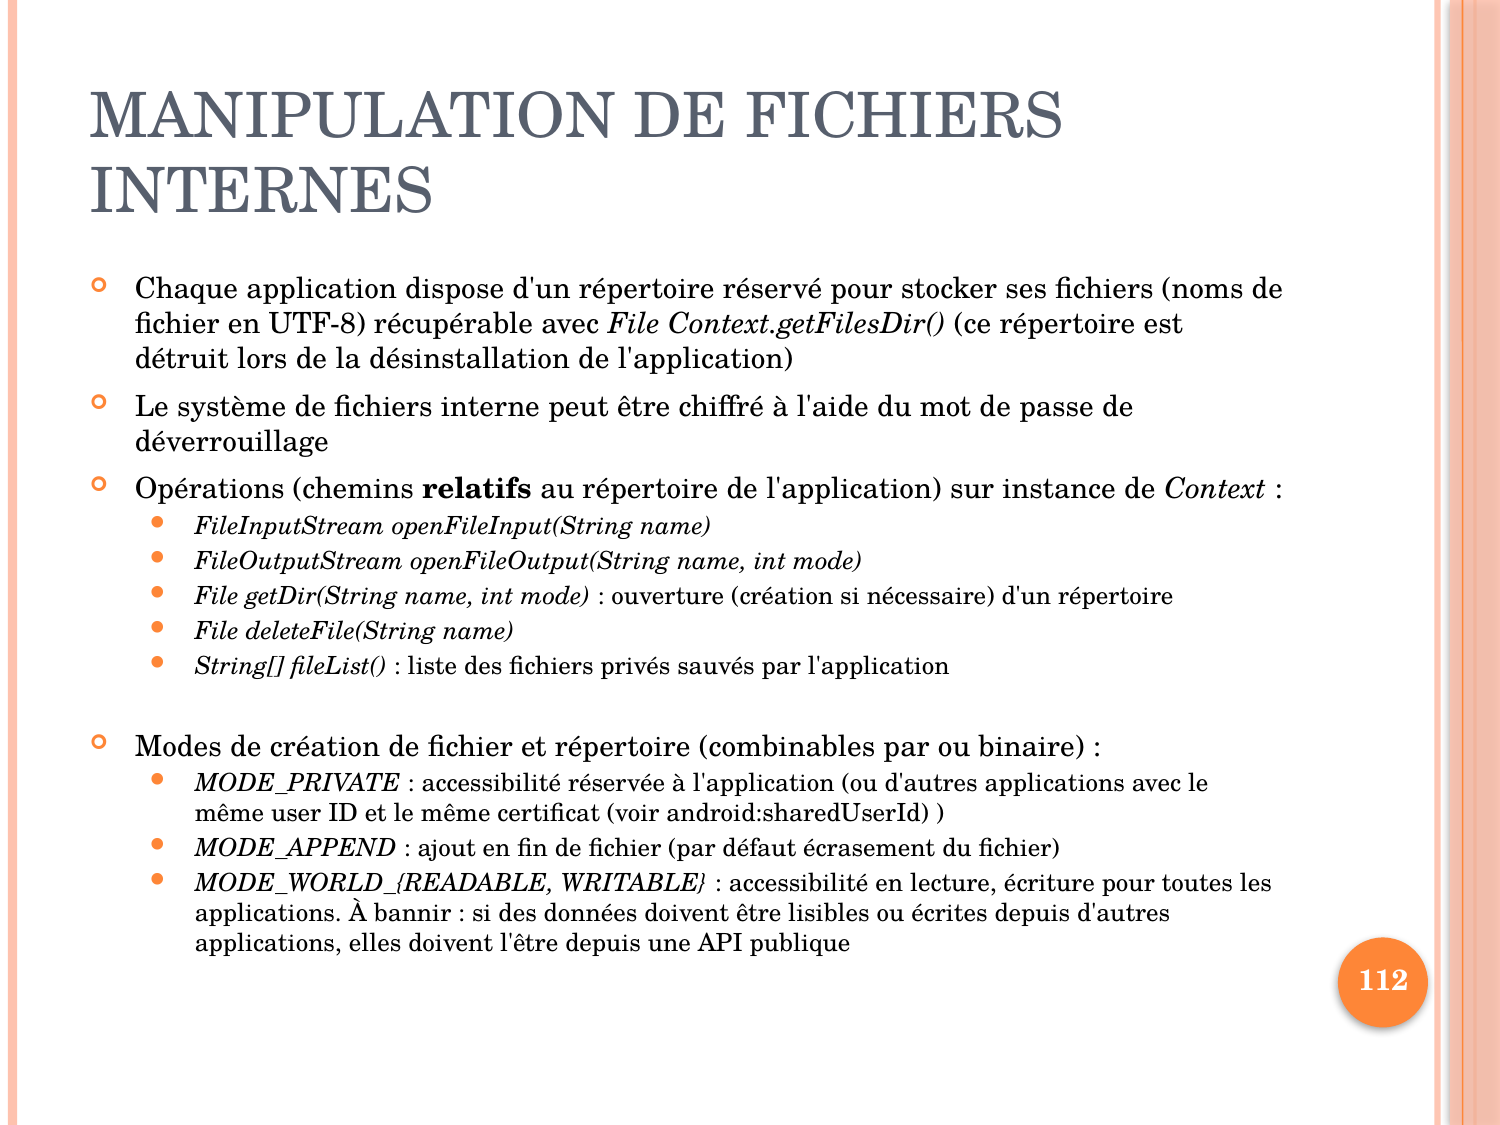

# Manipulation de fichiers internes
Chaque application dispose d'un répertoire réservé pour stocker ses fichiers (noms de fichier en UTF-8) récupérable avec File Context.getFilesDir() (ce répertoire est détruit lors de la désinstallation de l'application)
Le système de fichiers interne peut être chiffré à l'aide du mot de passe de déverrouillage
Opérations (chemins relatifs au répertoire de l'application) sur instance de Context :
FileInputStream openFileInput(String name)
FileOutputStream openFileOutput(String name, int mode)
File getDir(String name, int mode) : ouverture (création si nécessaire) d'un répertoire
File deleteFile(String name)
String[] fileList() : liste des fichiers privés sauvés par l'application

Modes de création de fichier et répertoire (combinables par ou binaire) :
MODE_PRIVATE : accessibilité réservée à l'application (ou d'autres applications avec le même user ID et le même certificat (voir android:sharedUserId) )
MODE_APPEND : ajout en fin de fichier (par défaut écrasement du fichier)
MODE_WORLD_{READABLE, WRITABLE} : accessibilité en lecture, écriture pour toutes les applications. À bannir : si des données doivent être lisibles ou écrites depuis d'autres applications, elles doivent l'être depuis une API publique
112